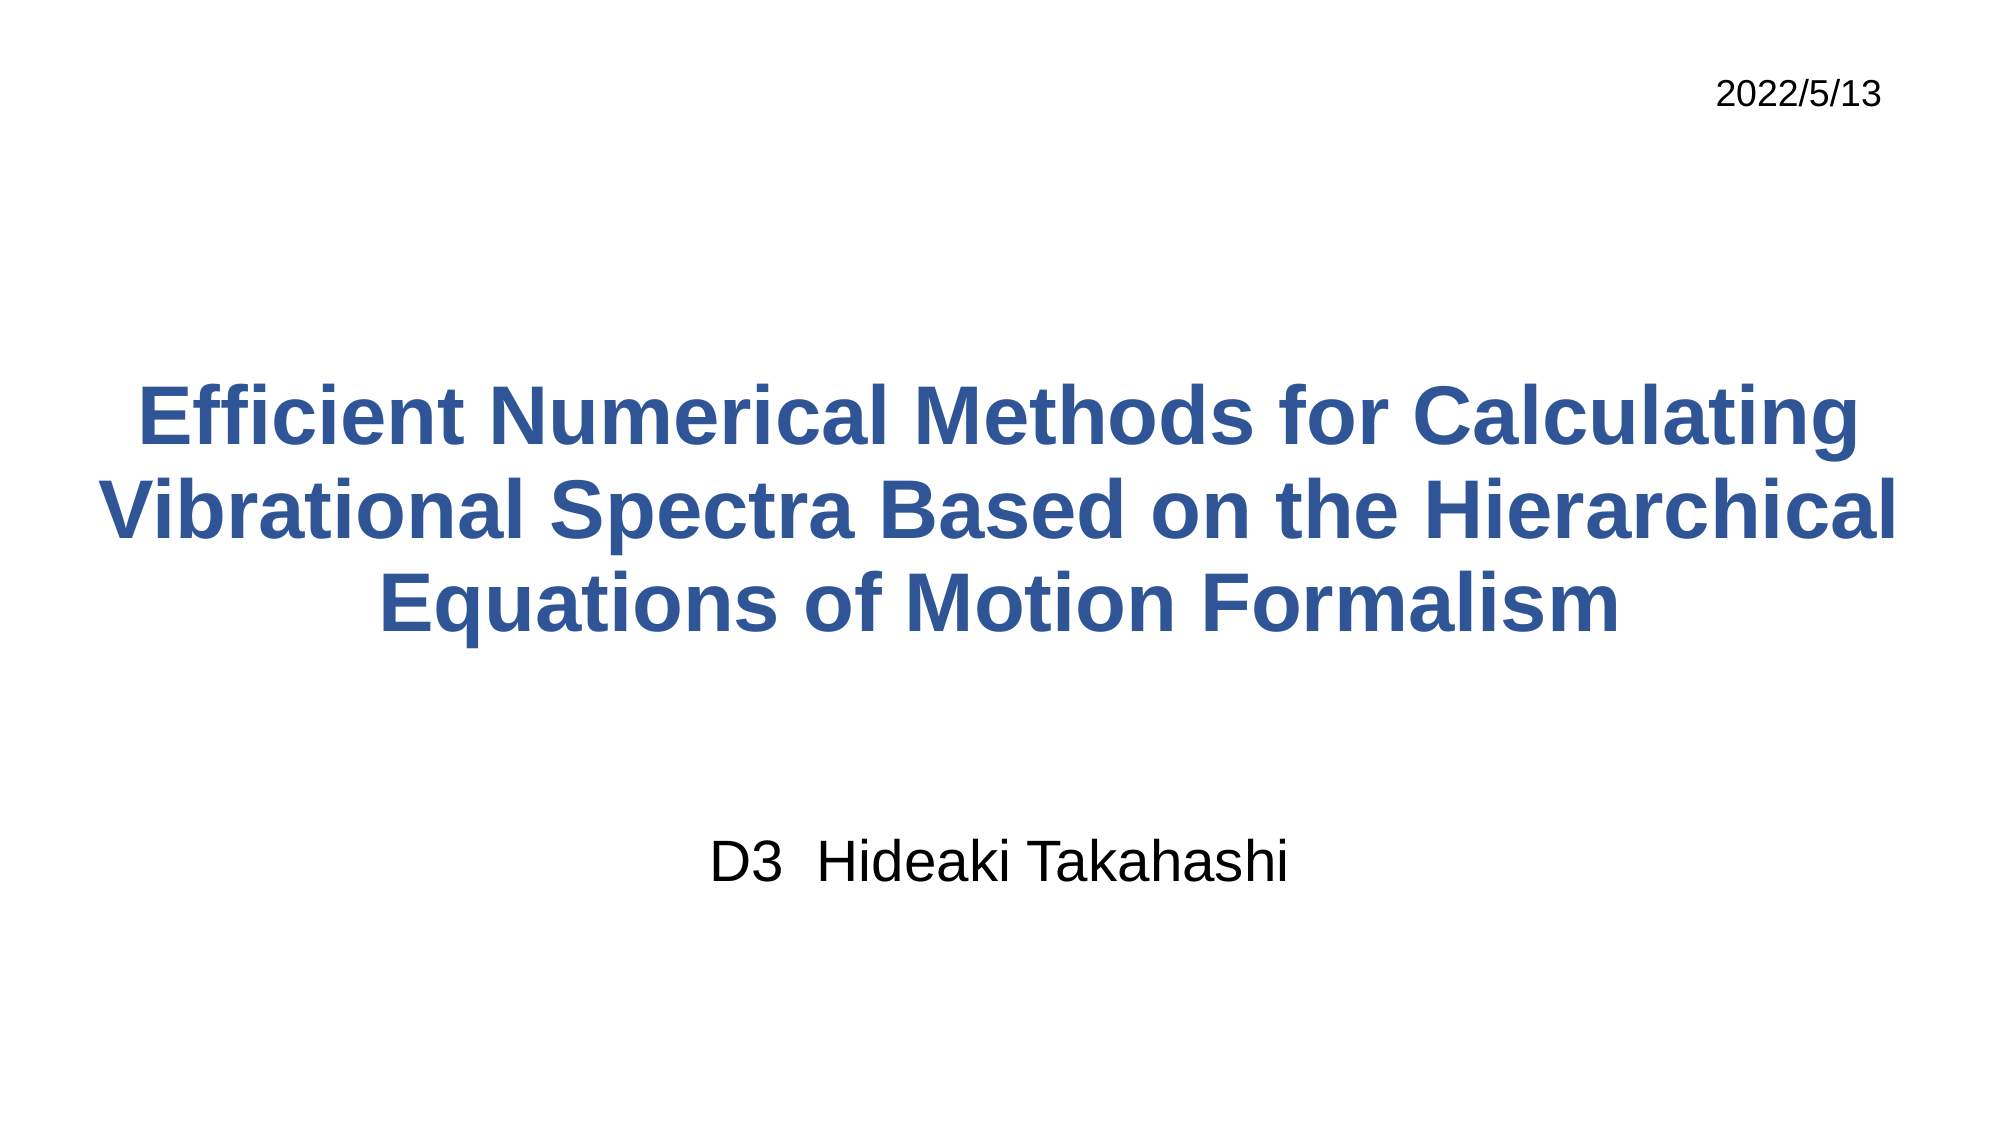

2022/5/13
# Efficient Numerical Methods for Calculating Vibrational Spectra Based on the Hierarchical Equations of Motion Formalism
D3  Hideaki Takahashi